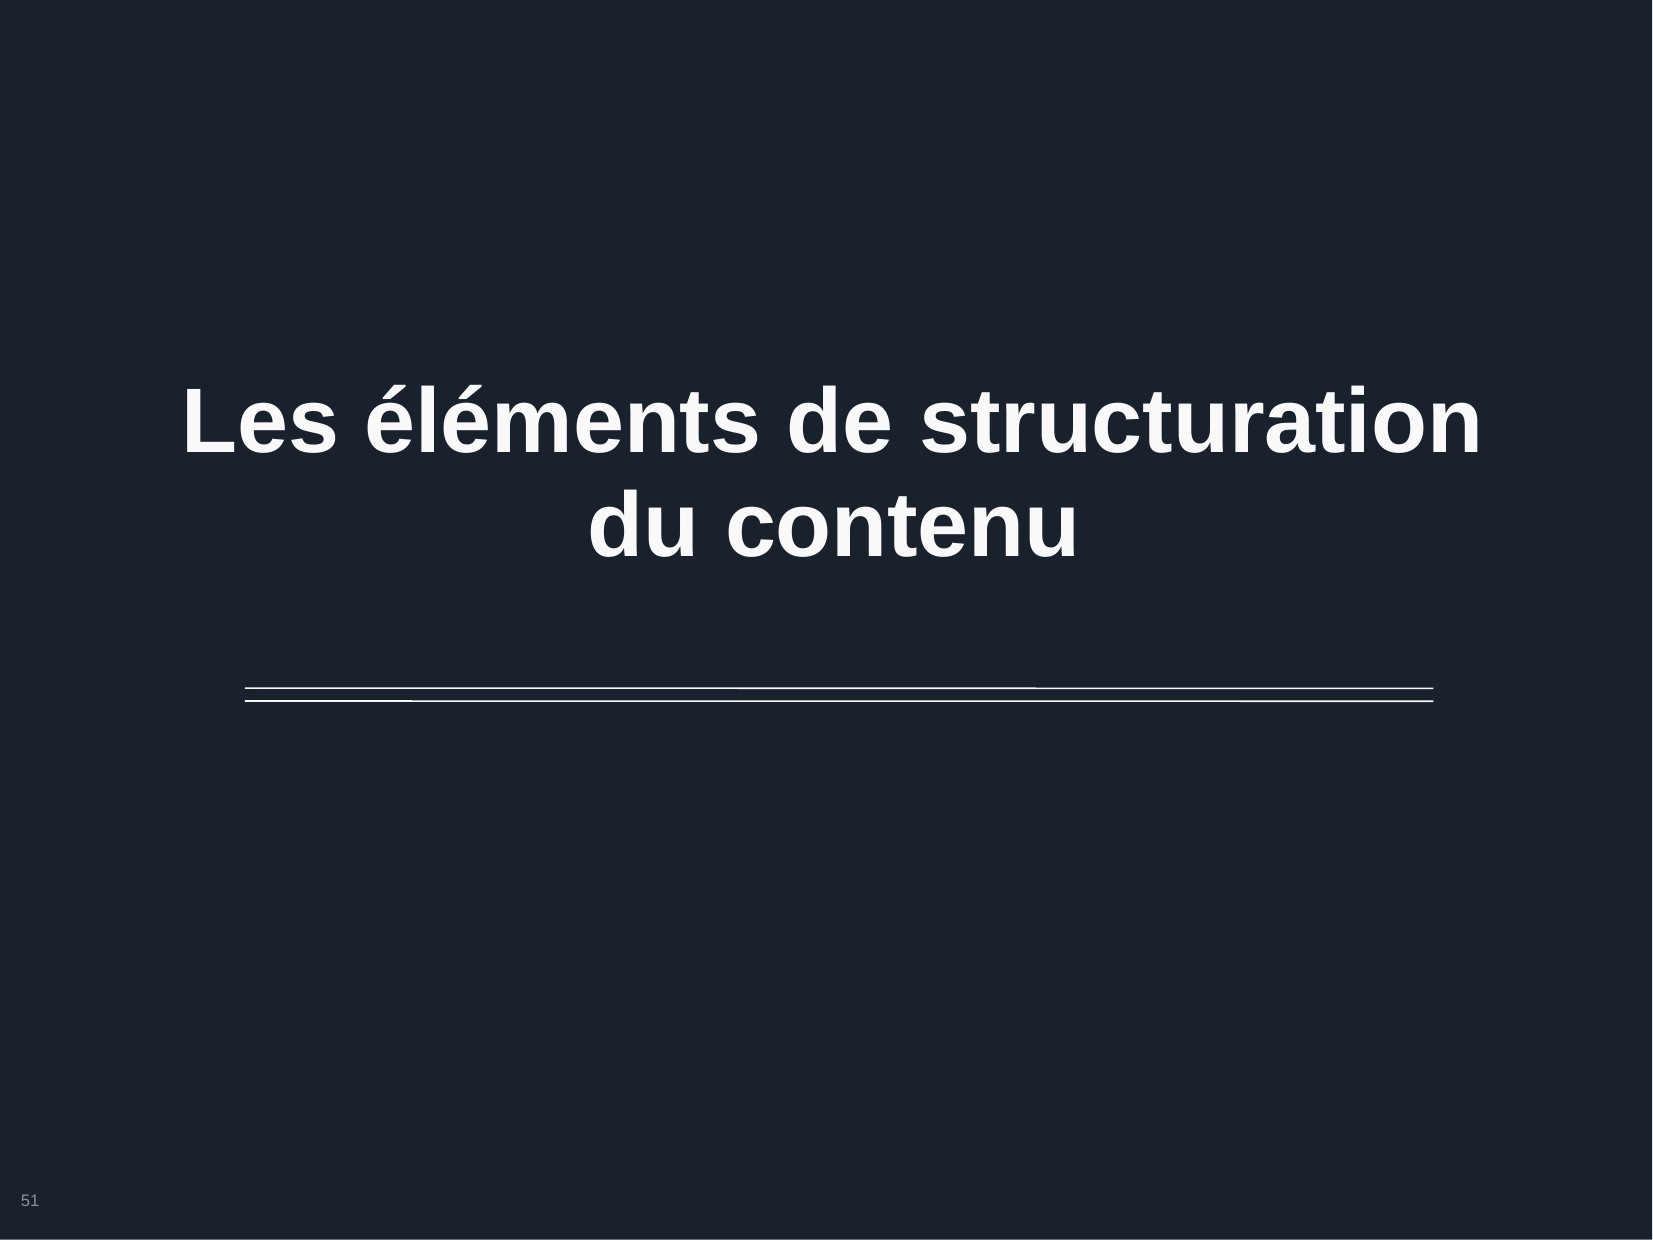

# Les éléments de structuration  du contenu

51